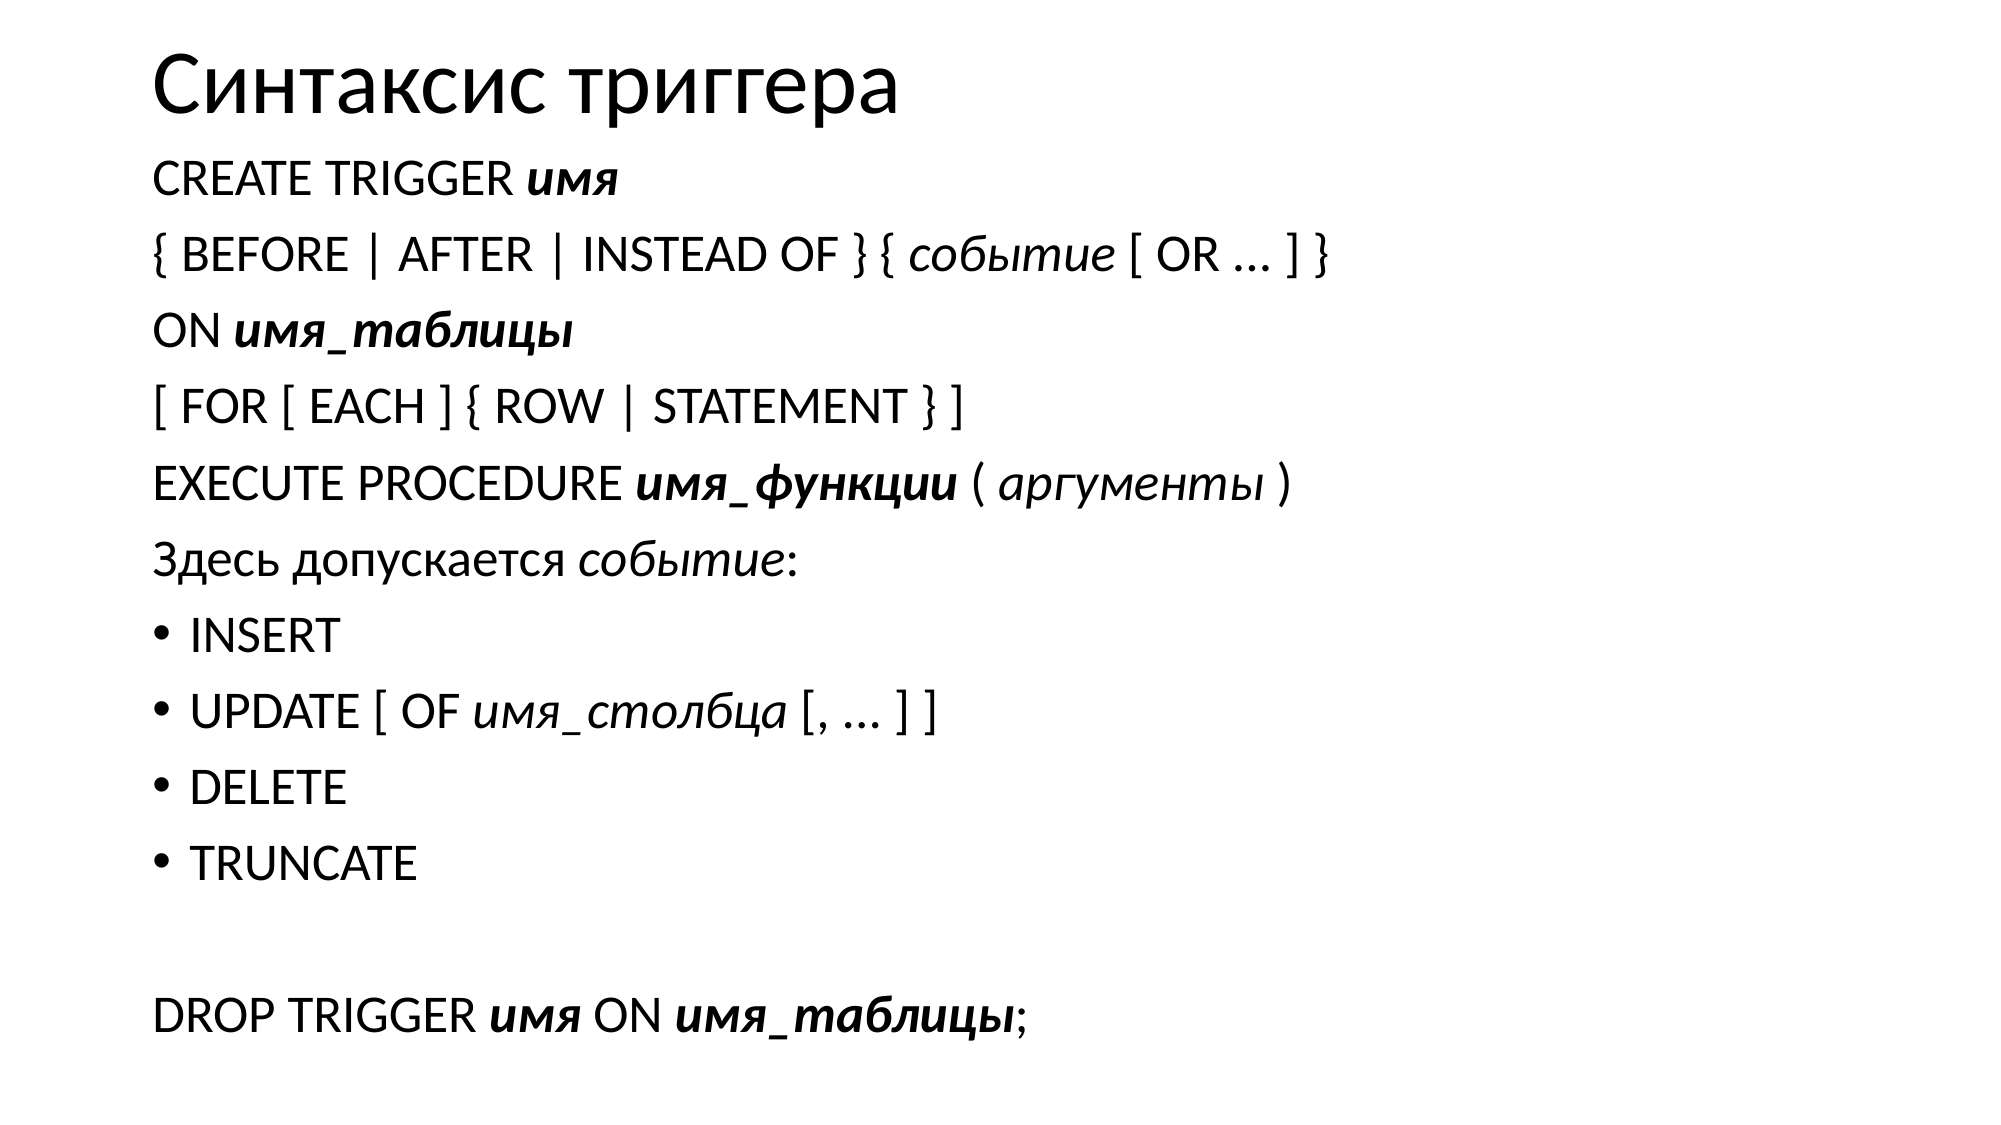

# Синтаксис триггера
CREATE TRIGGER имя
{ BEFORE | AFTER | INSTEAD OF } { событие [ OR ... ] }
ON имя_таблицы
[ FOR [ EACH ] { ROW | STATEMENT } ]
EXECUTE PROCEDURE имя_функции ( аргументы )
Здесь допускается событие:
INSERT
UPDATE [ OF имя_столбца [, ... ] ]
DELETE
TRUNCATE

DROP TRIGGER имя ON имя_таблицы;